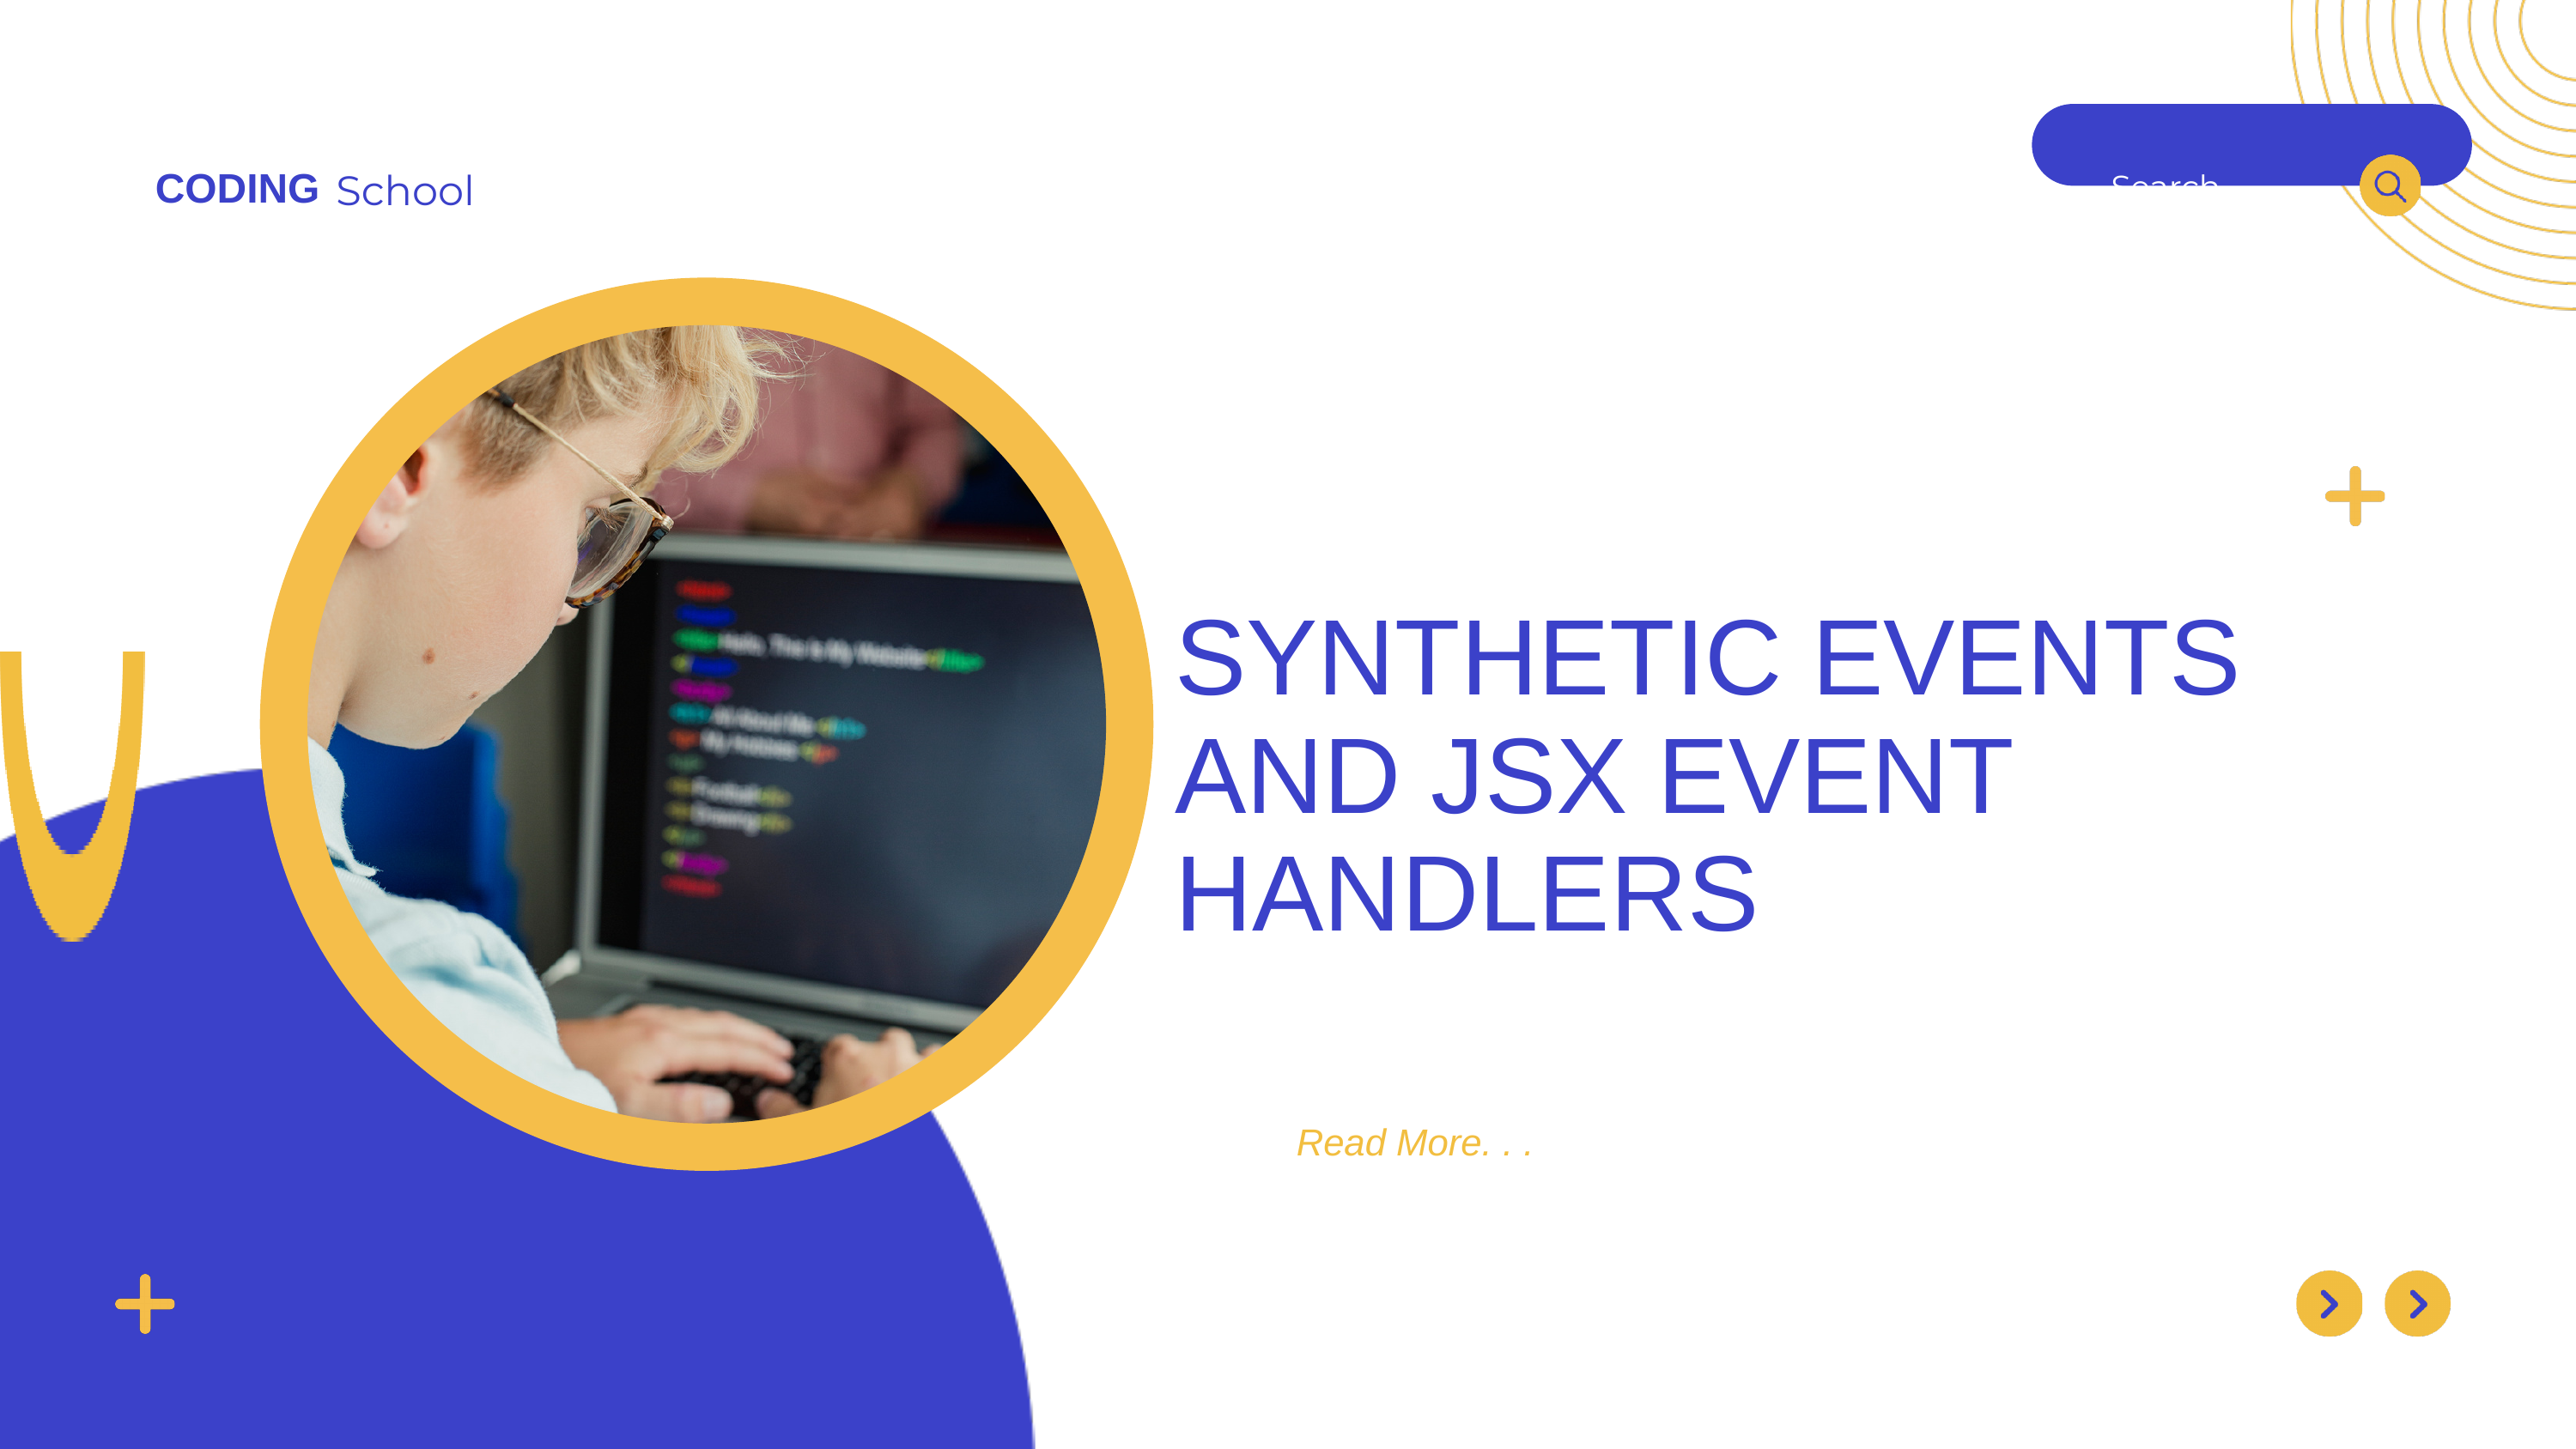

CODING

School
Search . . .

SYNTHETIC EVENTS AND JSX EVENT HANDLERS

Read More. . .